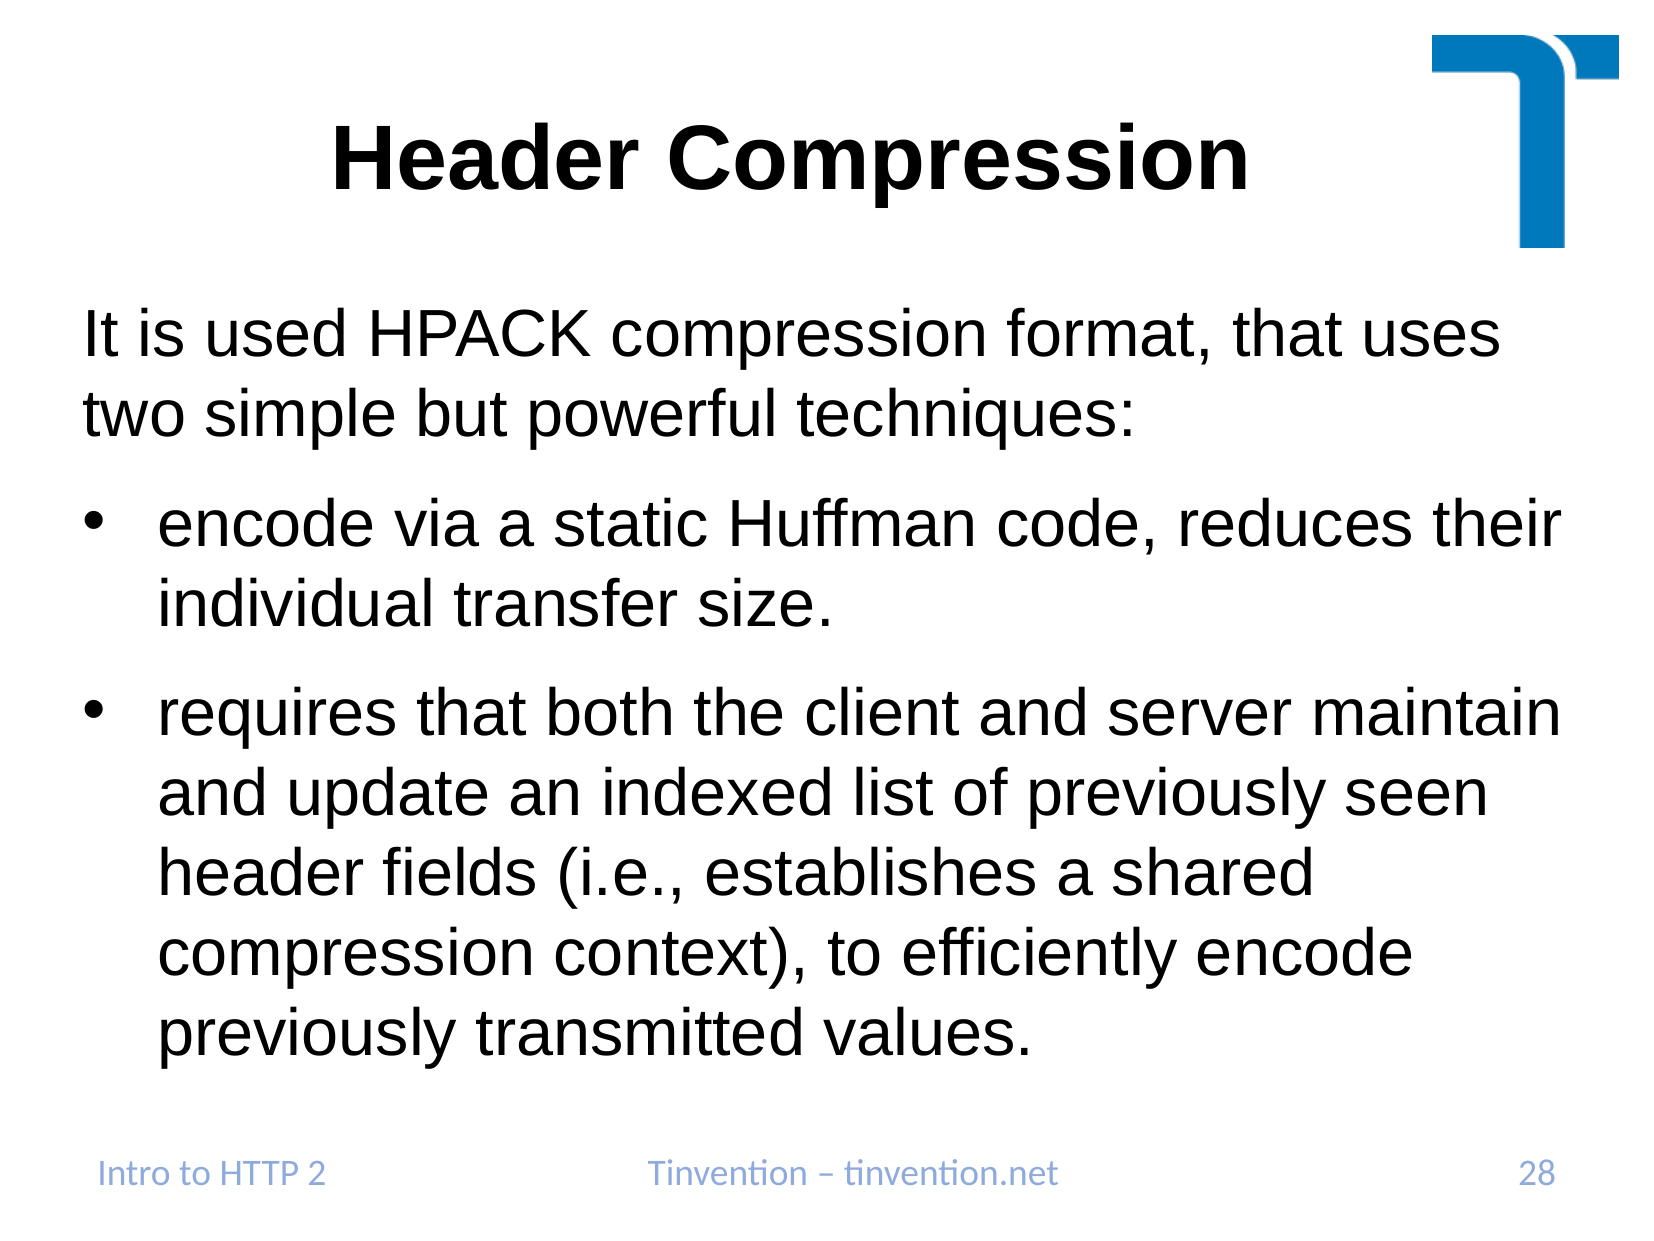

# Header Compression
It is used HPACK compression format, that uses two simple but powerful techniques:
encode via a static Huffman code, reduces their individual transfer size.
requires that both the client and server maintain and update an indexed list of previously seen header fields (i.e., establishes a shared compression context), to efficiently encode previously transmitted values.